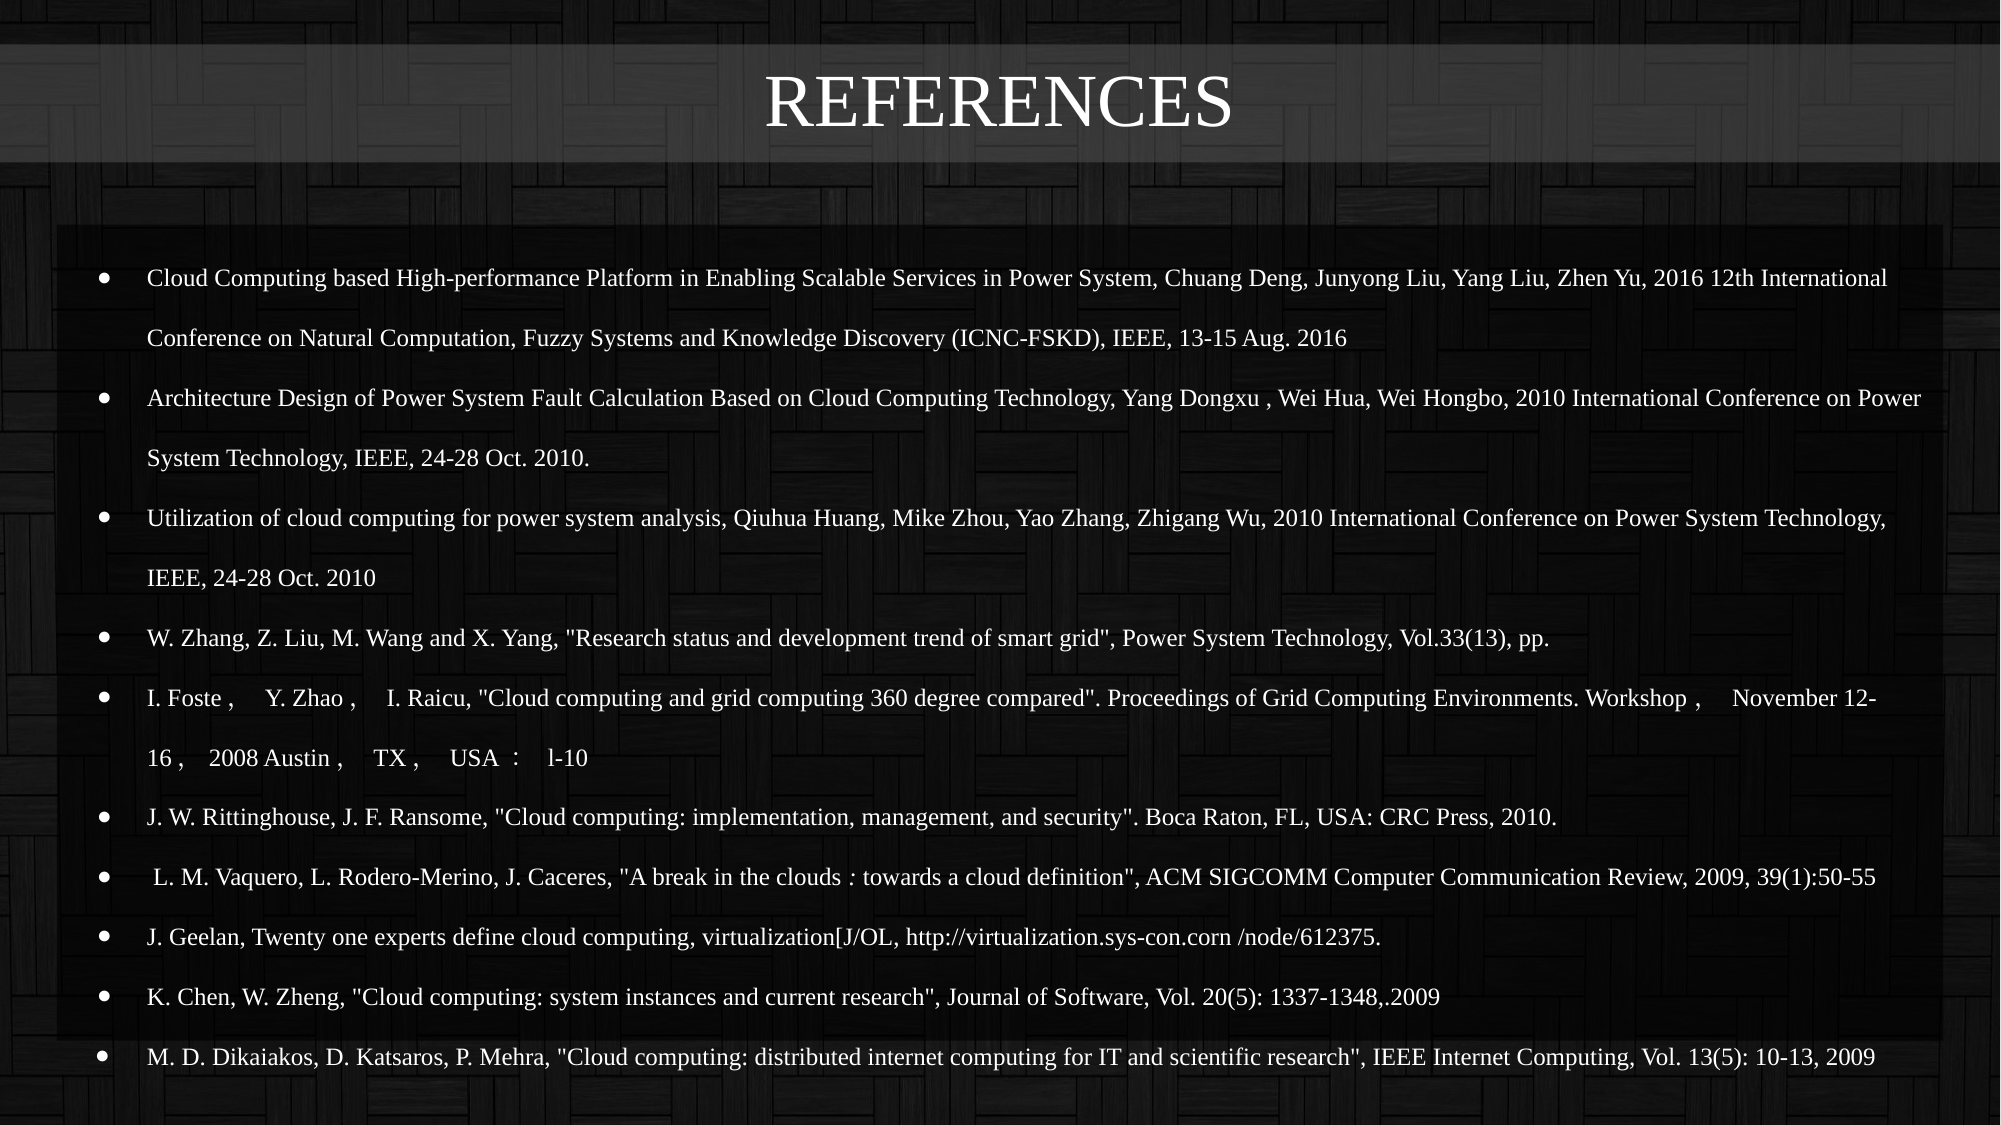

REFERENCES
Cloud Computing based High-performance Platform in Enabling Scalable Services in Power System, Chuang Deng, Junyong Liu, Yang Liu, Zhen Yu, 2016 12th International Conference on Natural Computation, Fuzzy Systems and Knowledge Discovery (ICNC-FSKD), IEEE, 13-15 Aug. 2016
Architecture Design of Power System Fault Calculation Based on Cloud Computing Technology, Yang Dongxu , Wei Hua, Wei Hongbo, 2010 International Conference on Power System Technology, IEEE, 24-28 Oct. 2010.
Utilization of cloud computing for power system analysis, Qiuhua Huang, Mike Zhou, Yao Zhang, Zhigang Wu, 2010 International Conference on Power System Technology, IEEE, 24-28 Oct. 2010
W. Zhang, Z. Liu, M. Wang and X. Yang, "Research status and development trend of smart grid", Power System Technology, Vol.33(13), pp.
I. Foste， Y. Zhao， I. Raicu, "Cloud computing and grid computing 360 degree compared". Proceedings of Grid Computing Environments. Workshop， November 12-16，2008 Austin， TX， USA ： l-10
J. W. Rittinghouse, J. F. Ransome, "Cloud computing: implementation, management, and security". Boca Raton, FL, USA: CRC Press, 2010.
 L. M. Vaquero, L. Rodero-Merino, J. Caceres, "A break in the clouds : towards a cloud definition", ACM SIGCOMM Computer Communication Review, 2009, 39(1):50-55
J. Geelan, Twenty one experts define cloud computing, virtualization[J/OL, http://virtualization.sys-con.corn /node/612375.
K. Chen, W. Zheng, "Cloud computing: system instances and current research", Journal of Software, Vol. 20(5): 1337-1348,.2009
M. D. Dikaiakos, D. Katsaros, P. Mehra, "Cloud computing: distributed internet computing for IT and scientific research", IEEE Internet Computing, Vol. 13(5): 10-13, 2009